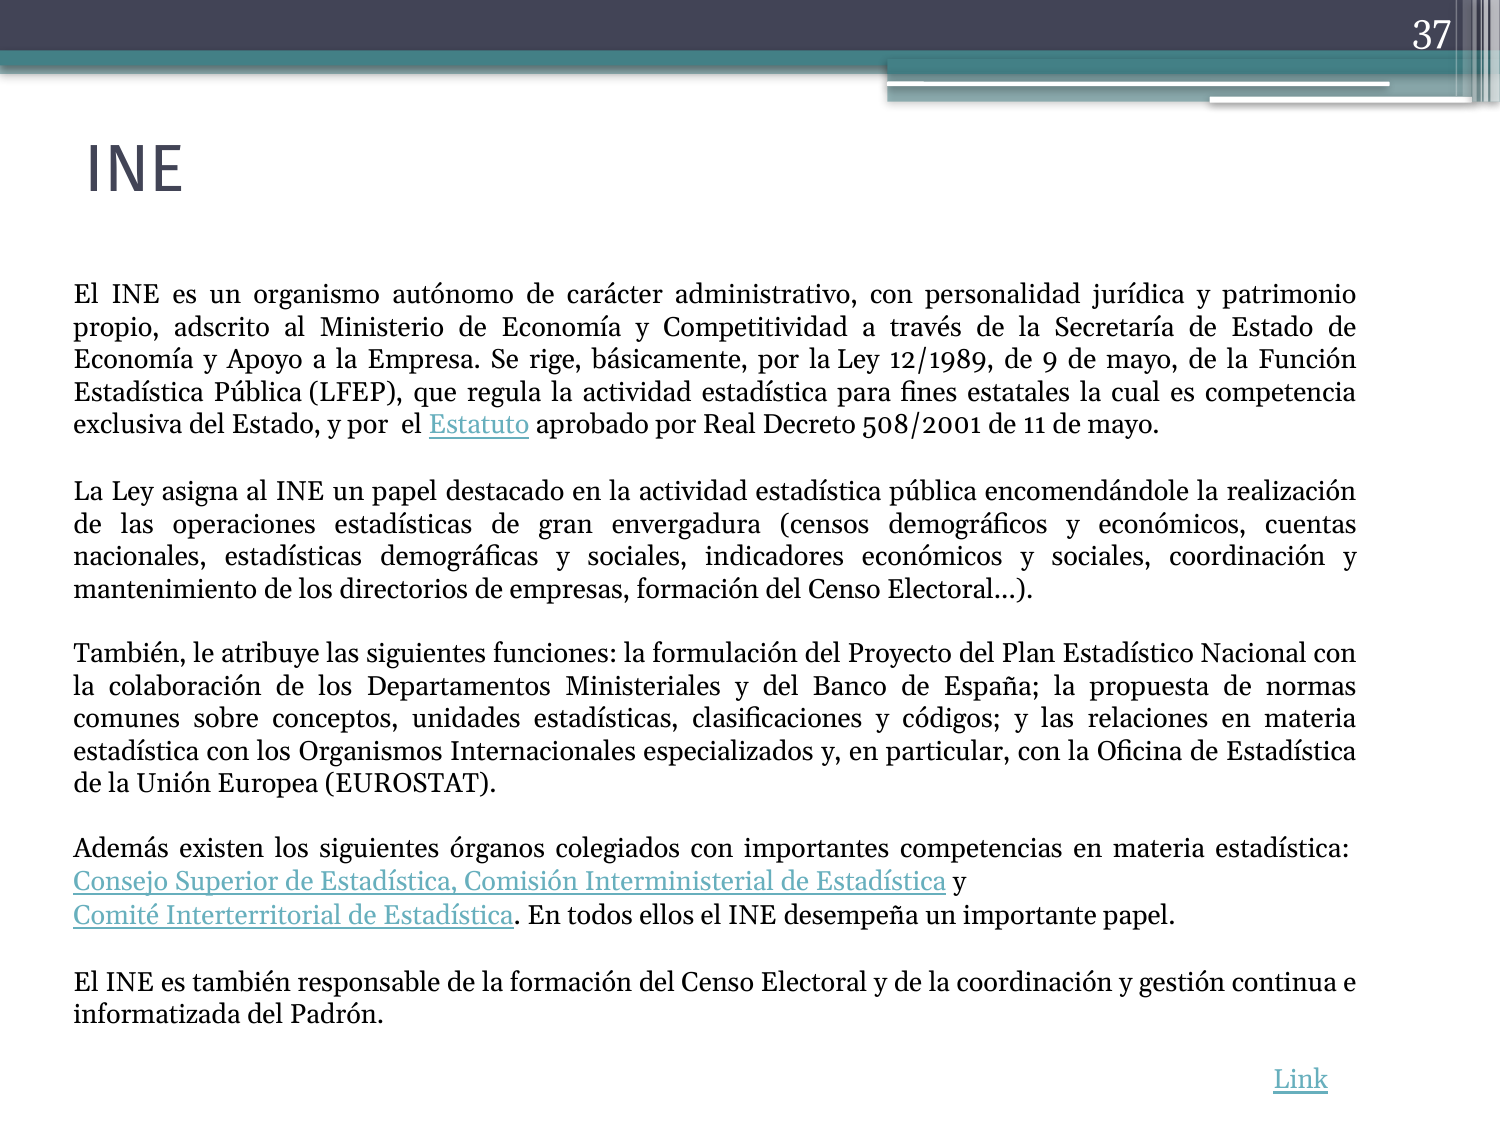

37
# INE
El INE es un organismo autónomo de carácter administrativo, con personalidad jurídica y patrimonio propio, adscrito al Ministerio de Economía y Competitividad a través de la Secretaría de Estado de Economía y Apoyo a la Empresa. Se rige, básicamente, por la Ley 12/1989, de 9 de mayo, de la Función Estadística Pública (LFEP), que regula la actividad estadística para fines estatales la cual es competencia exclusiva del Estado, y por  el Estatuto aprobado por Real Decreto 508/2001 de 11 de mayo.

La Ley asigna al INE un papel destacado en la actividad estadística pública encomendándole la realización de las operaciones estadísticas de gran envergadura (censos demográficos y económicos, cuentas nacionales, estadísticas demográficas y sociales, indicadores económicos y sociales, coordinación y mantenimiento de los directorios de empresas, formación del Censo Electoral...).

También, le atribuye las siguientes funciones: la formulación del Proyecto del Plan Estadístico Nacional con la colaboración de los Departamentos Ministeriales y del Banco de España; la propuesta de normas comunes sobre conceptos, unidades estadísticas, clasificaciones y códigos; y las relaciones en materia estadística con los Organismos Internacionales especializados y, en particular, con la Oficina de Estadística de la Unión Europea (EUROSTAT).

Además existen los siguientes órganos colegiados con importantes competencias en materia estadística: Consejo Superior de Estadística, Comisión Interministerial de Estadística y Comité Interterritorial de Estadística. En todos ellos el INE desempeña un importante papel.

El INE es también responsable de la formación del Censo Electoral y de la coordinación y gestión continua e informatizada del Padrón.

								Link